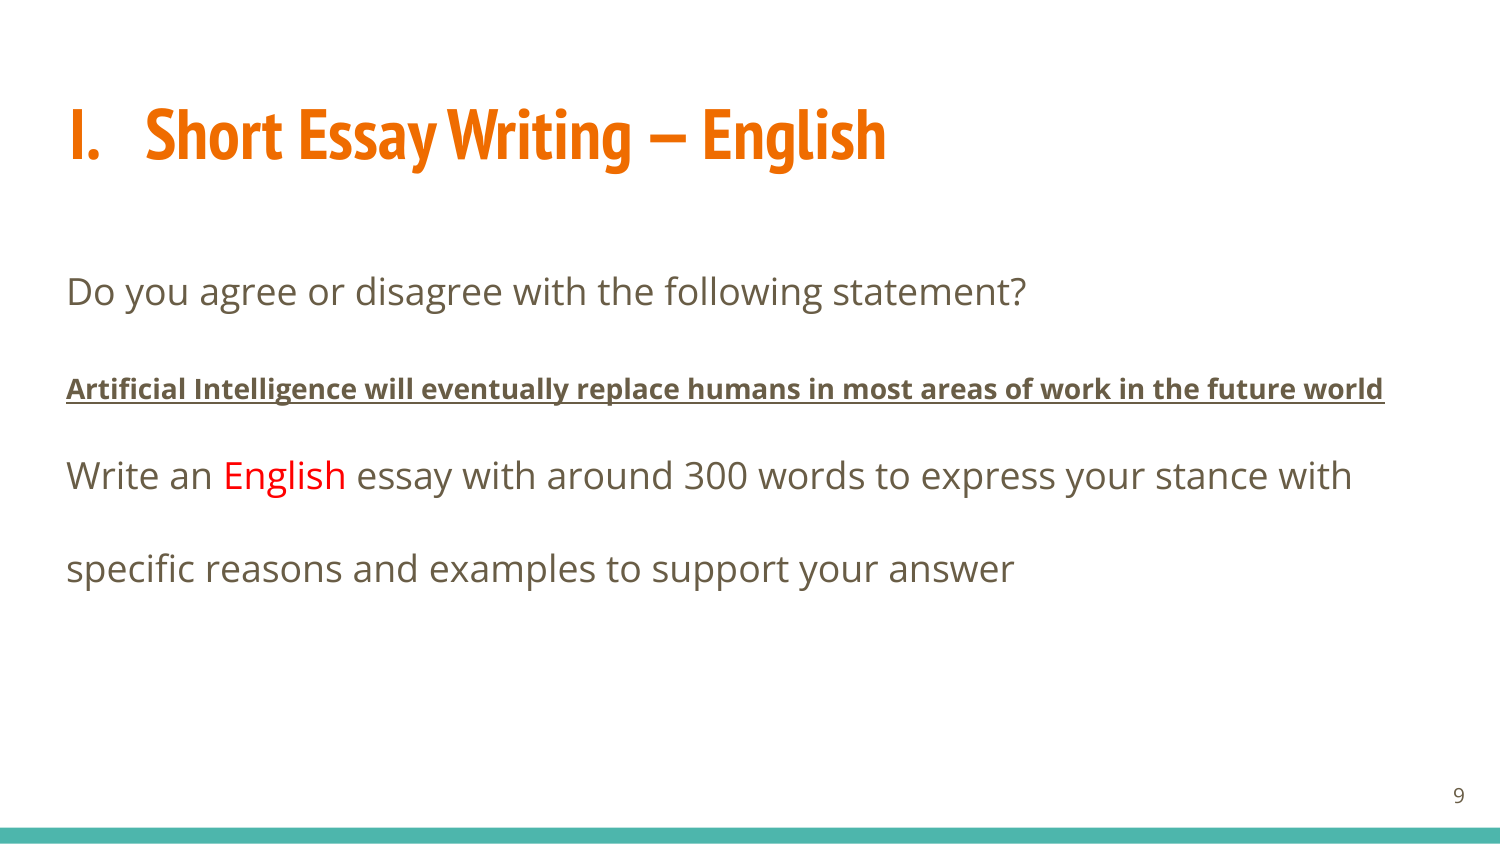

# Short Essay Writing — English
Do you agree or disagree with the following statement?
Artificial Intelligence will eventually replace humans in most areas of work in the future world
Write an English essay with around 300 words to express your stance with
specific reasons and examples to support your answer
9